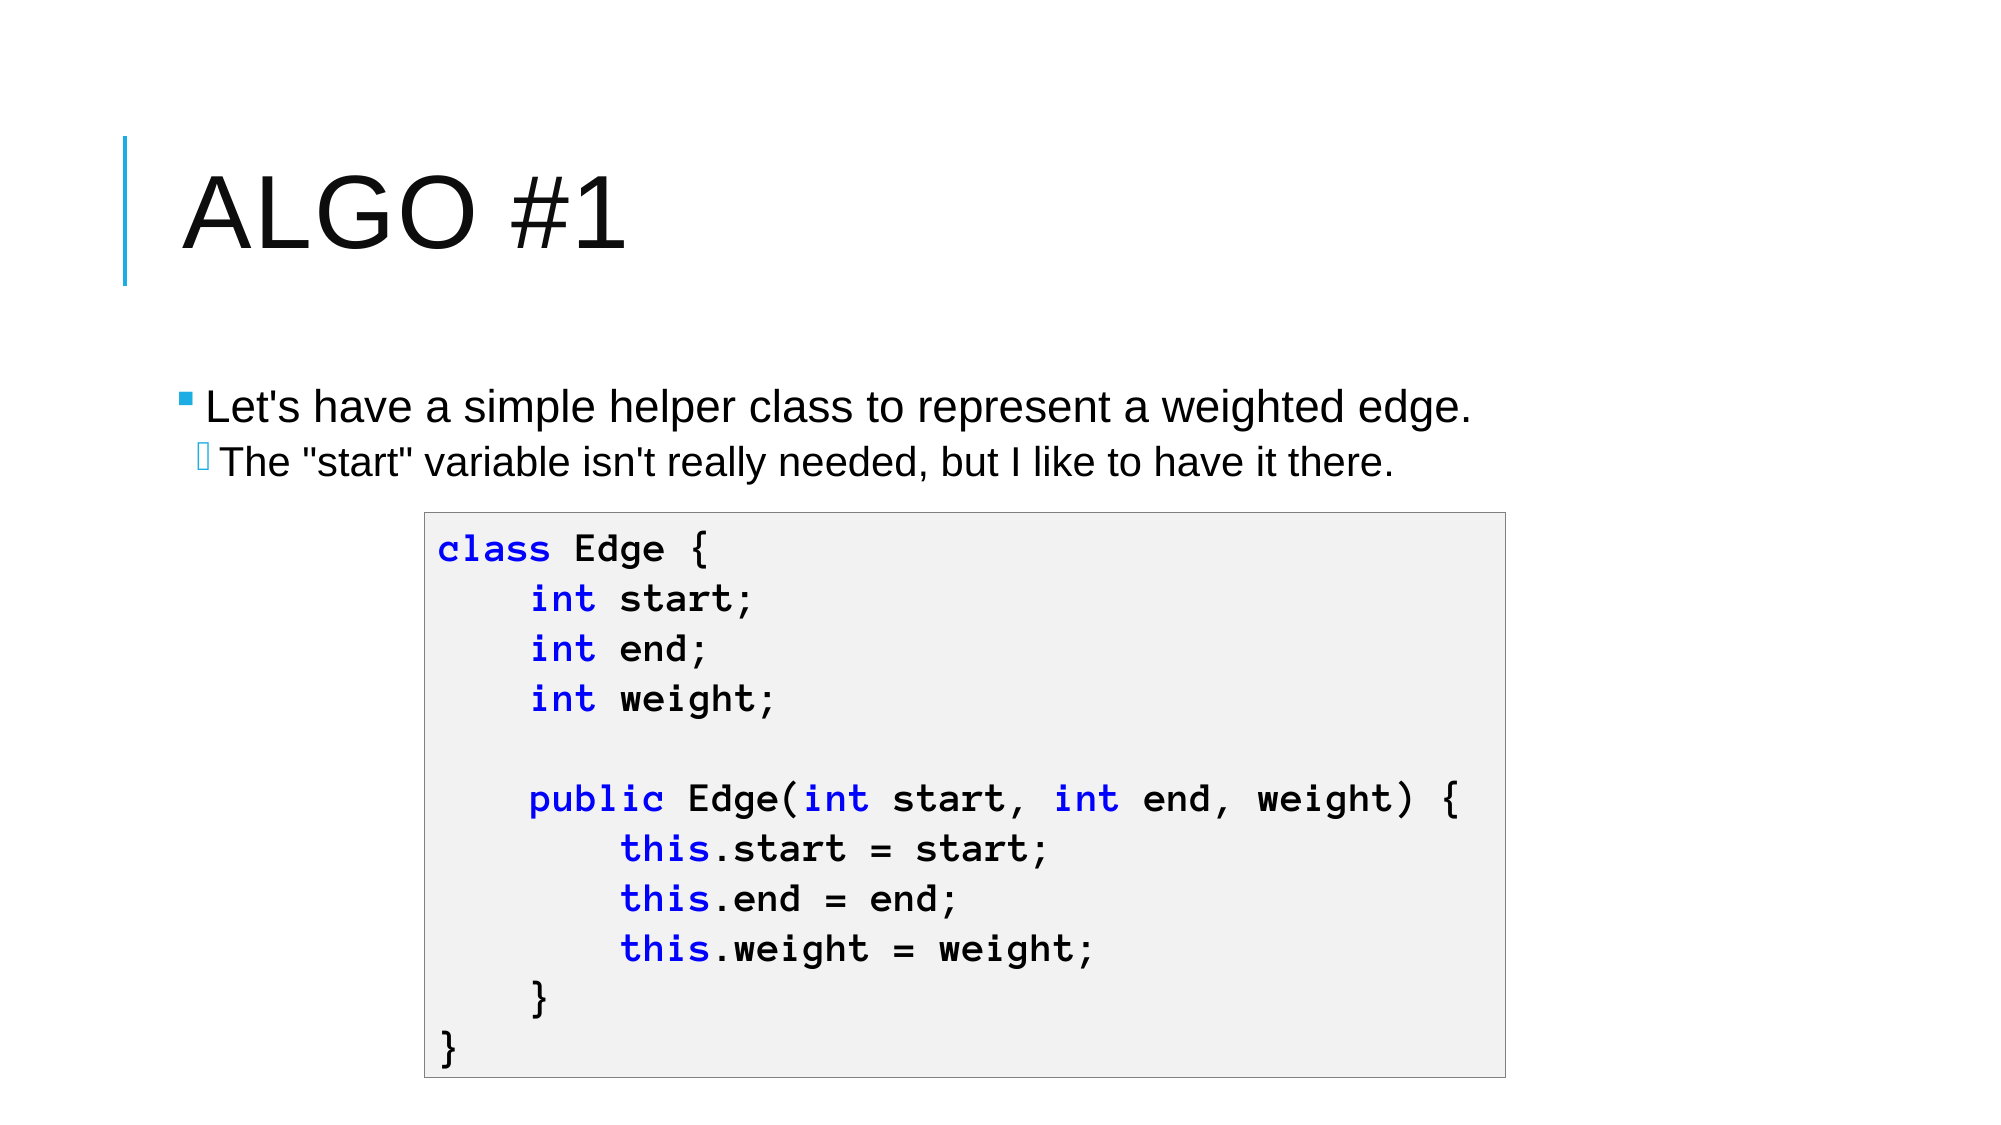

# Algo #1
Let's have a simple helper class to represent a weighted edge.
The "start" variable isn't really needed, but I like to have it there.
class Edge {
    int start;
    int end;
    int weight;
    public Edge(int start, int end, weight) {
        this.start = start;
        this.end = end;
        this.weight = weight;
    }
}